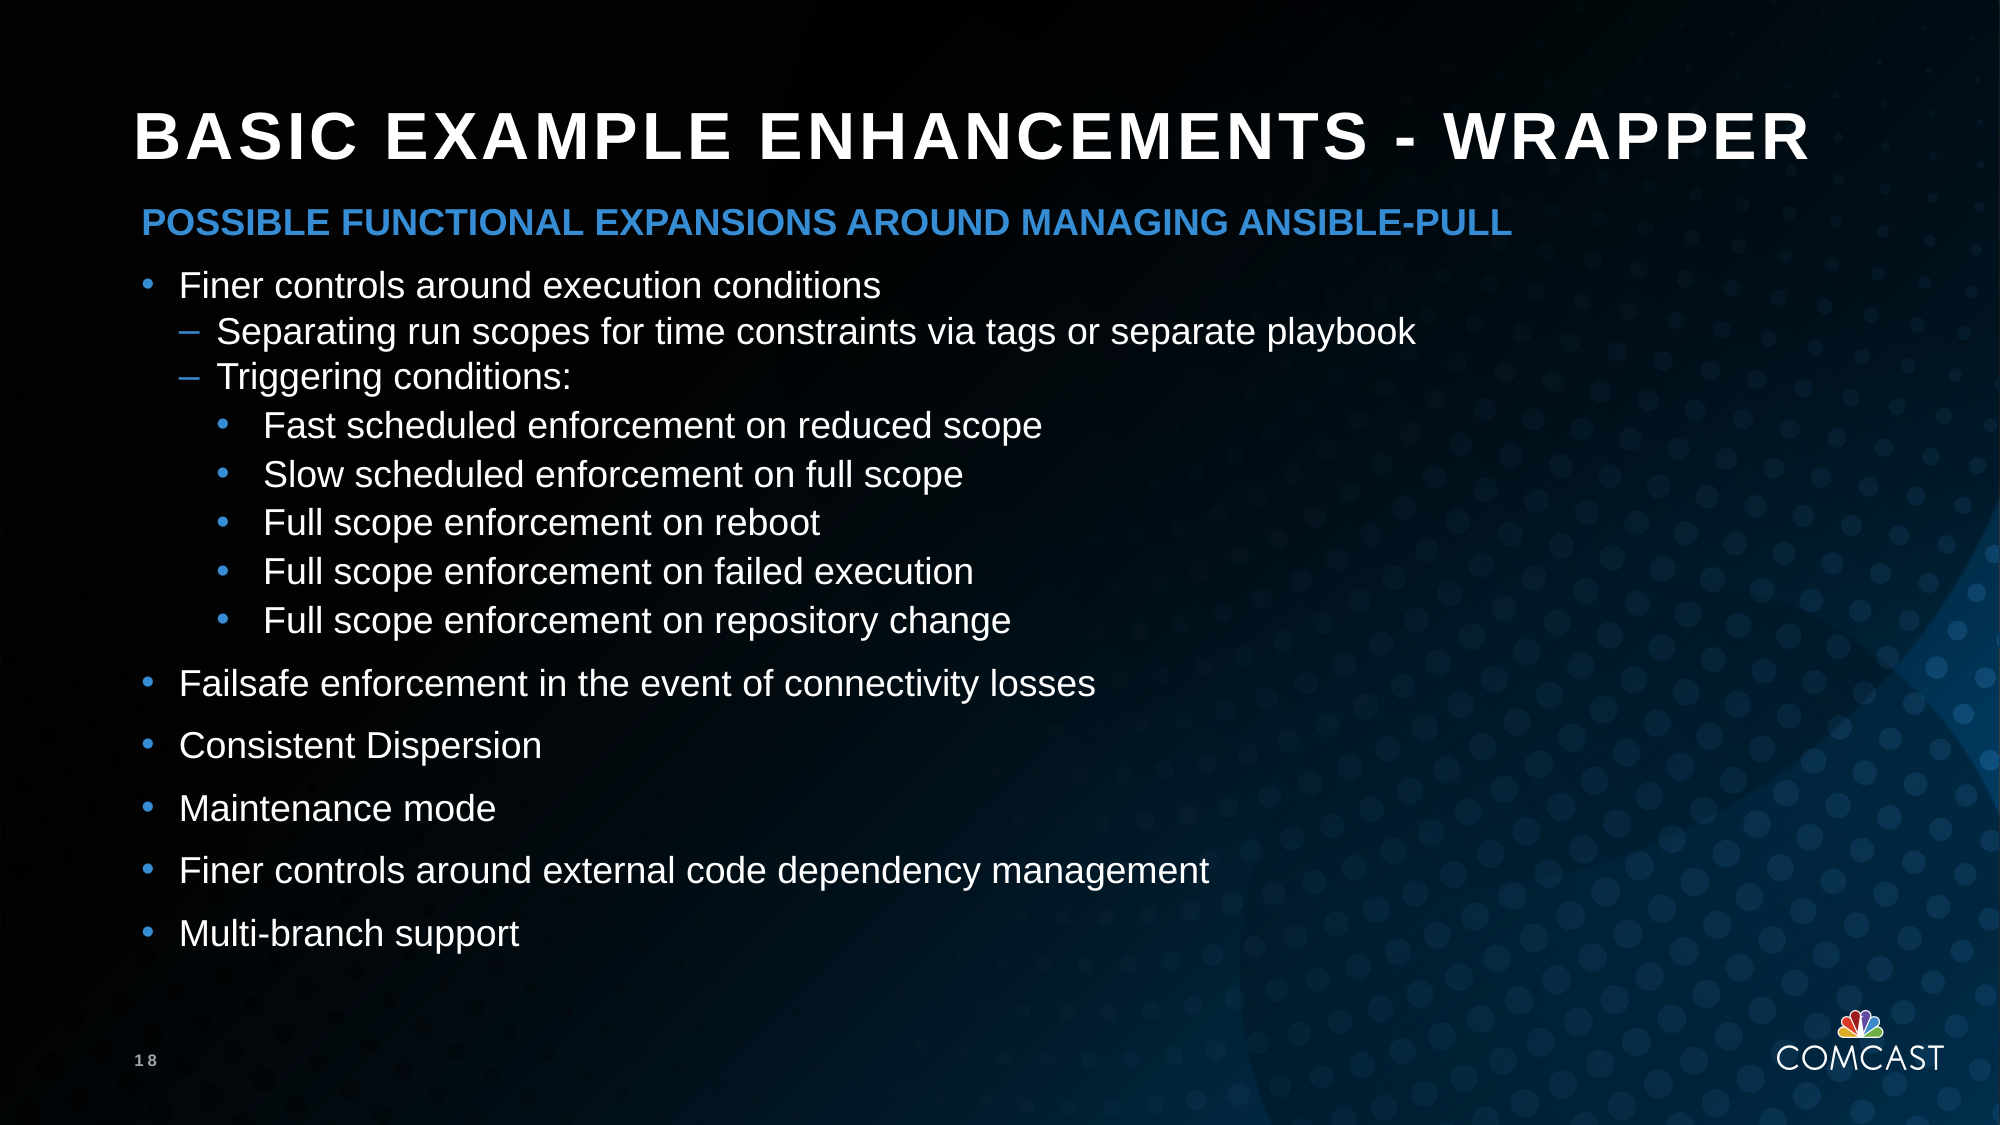

# Basic Example Enhancements - Wrapper
Possible functional expansions around managing Ansible-pull
Finer controls around execution conditions
Separating run scopes for time constraints via tags or separate playbook
Triggering conditions:
Fast scheduled enforcement on reduced scope
Slow scheduled enforcement on full scope
Full scope enforcement on reboot
Full scope enforcement on failed execution
Full scope enforcement on repository change
Failsafe enforcement in the event of connectivity losses
Consistent Dispersion
Maintenance mode
Finer controls around external code dependency management
Multi-branch support